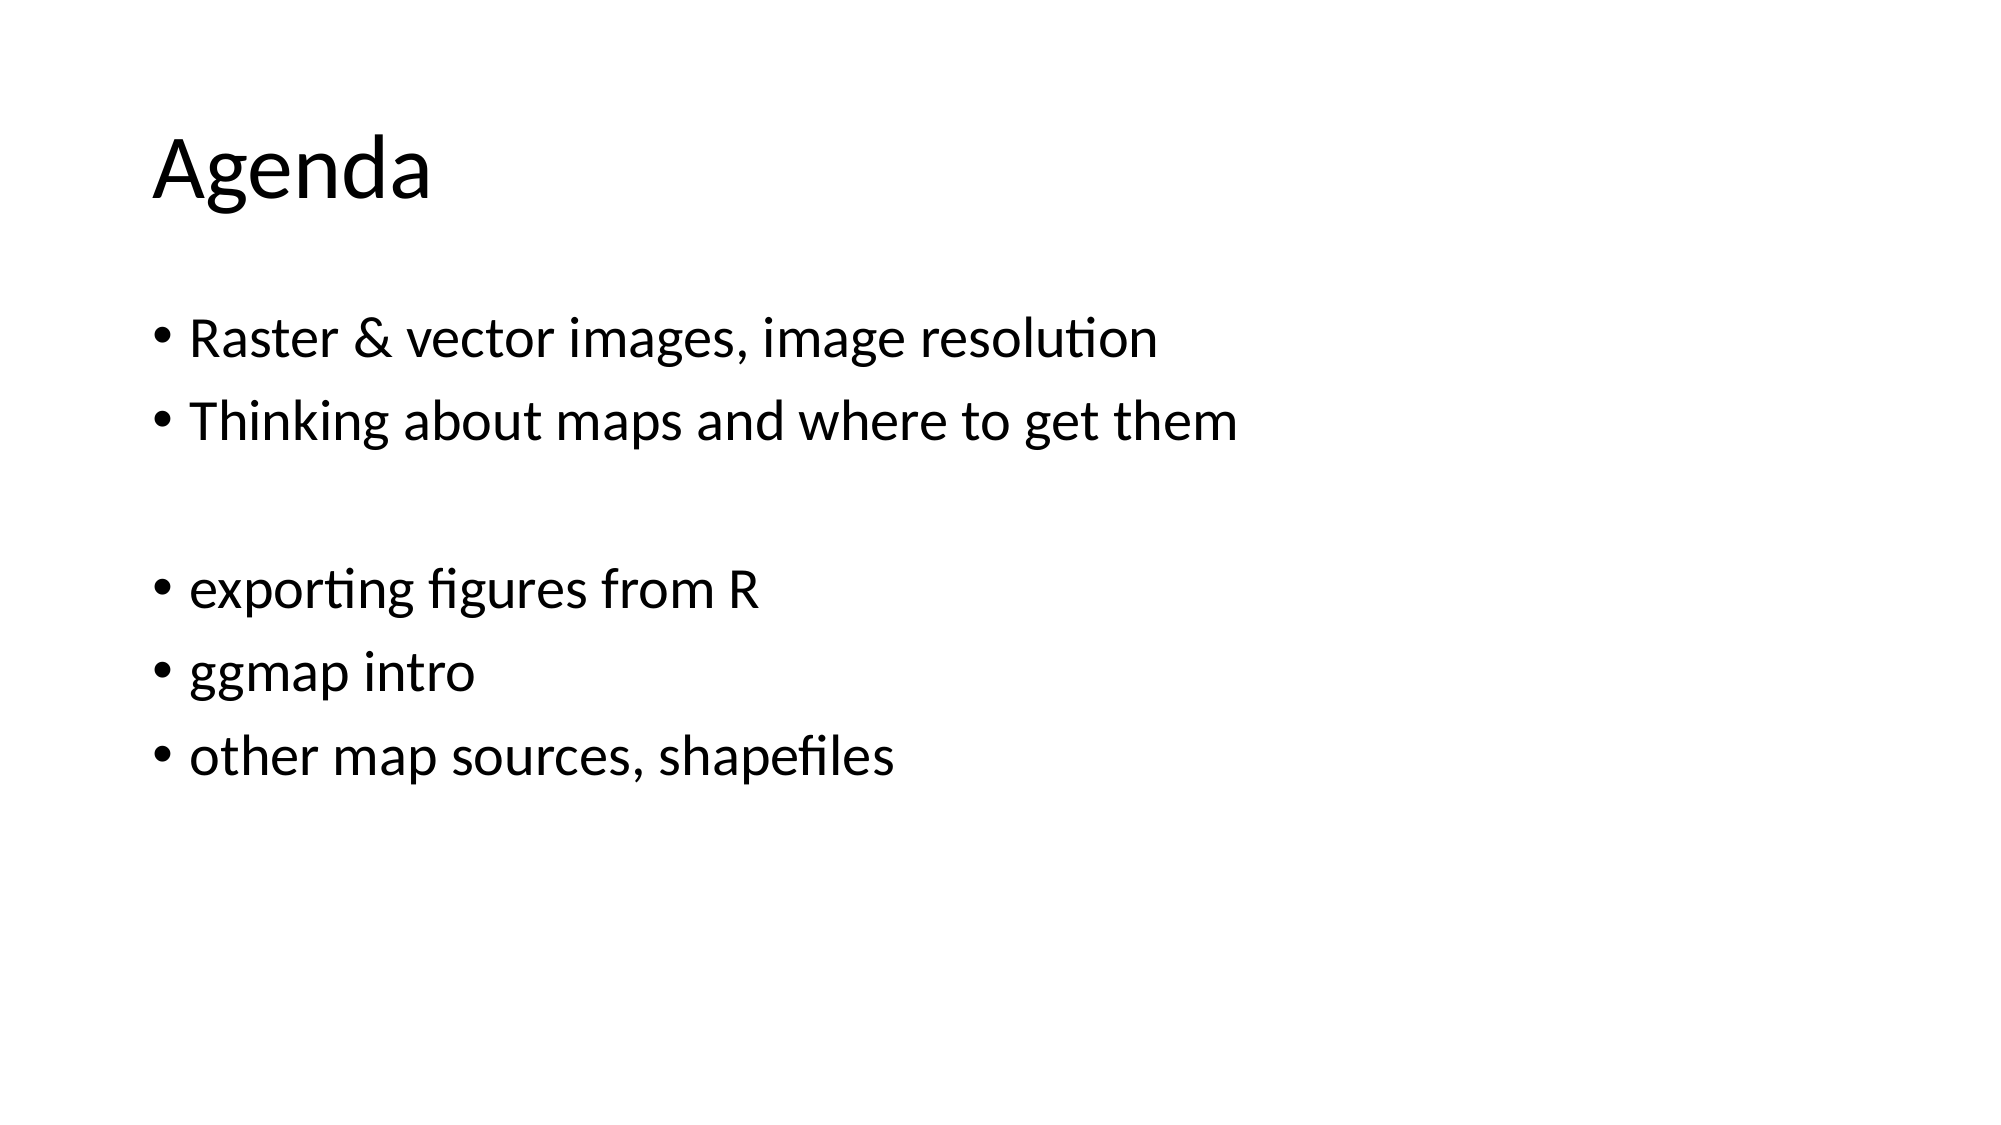

# Agenda
Raster & vector images, image resolution
Thinking about maps and where to get them

exporting figures from R
ggmap intro
other map sources, shapefiles